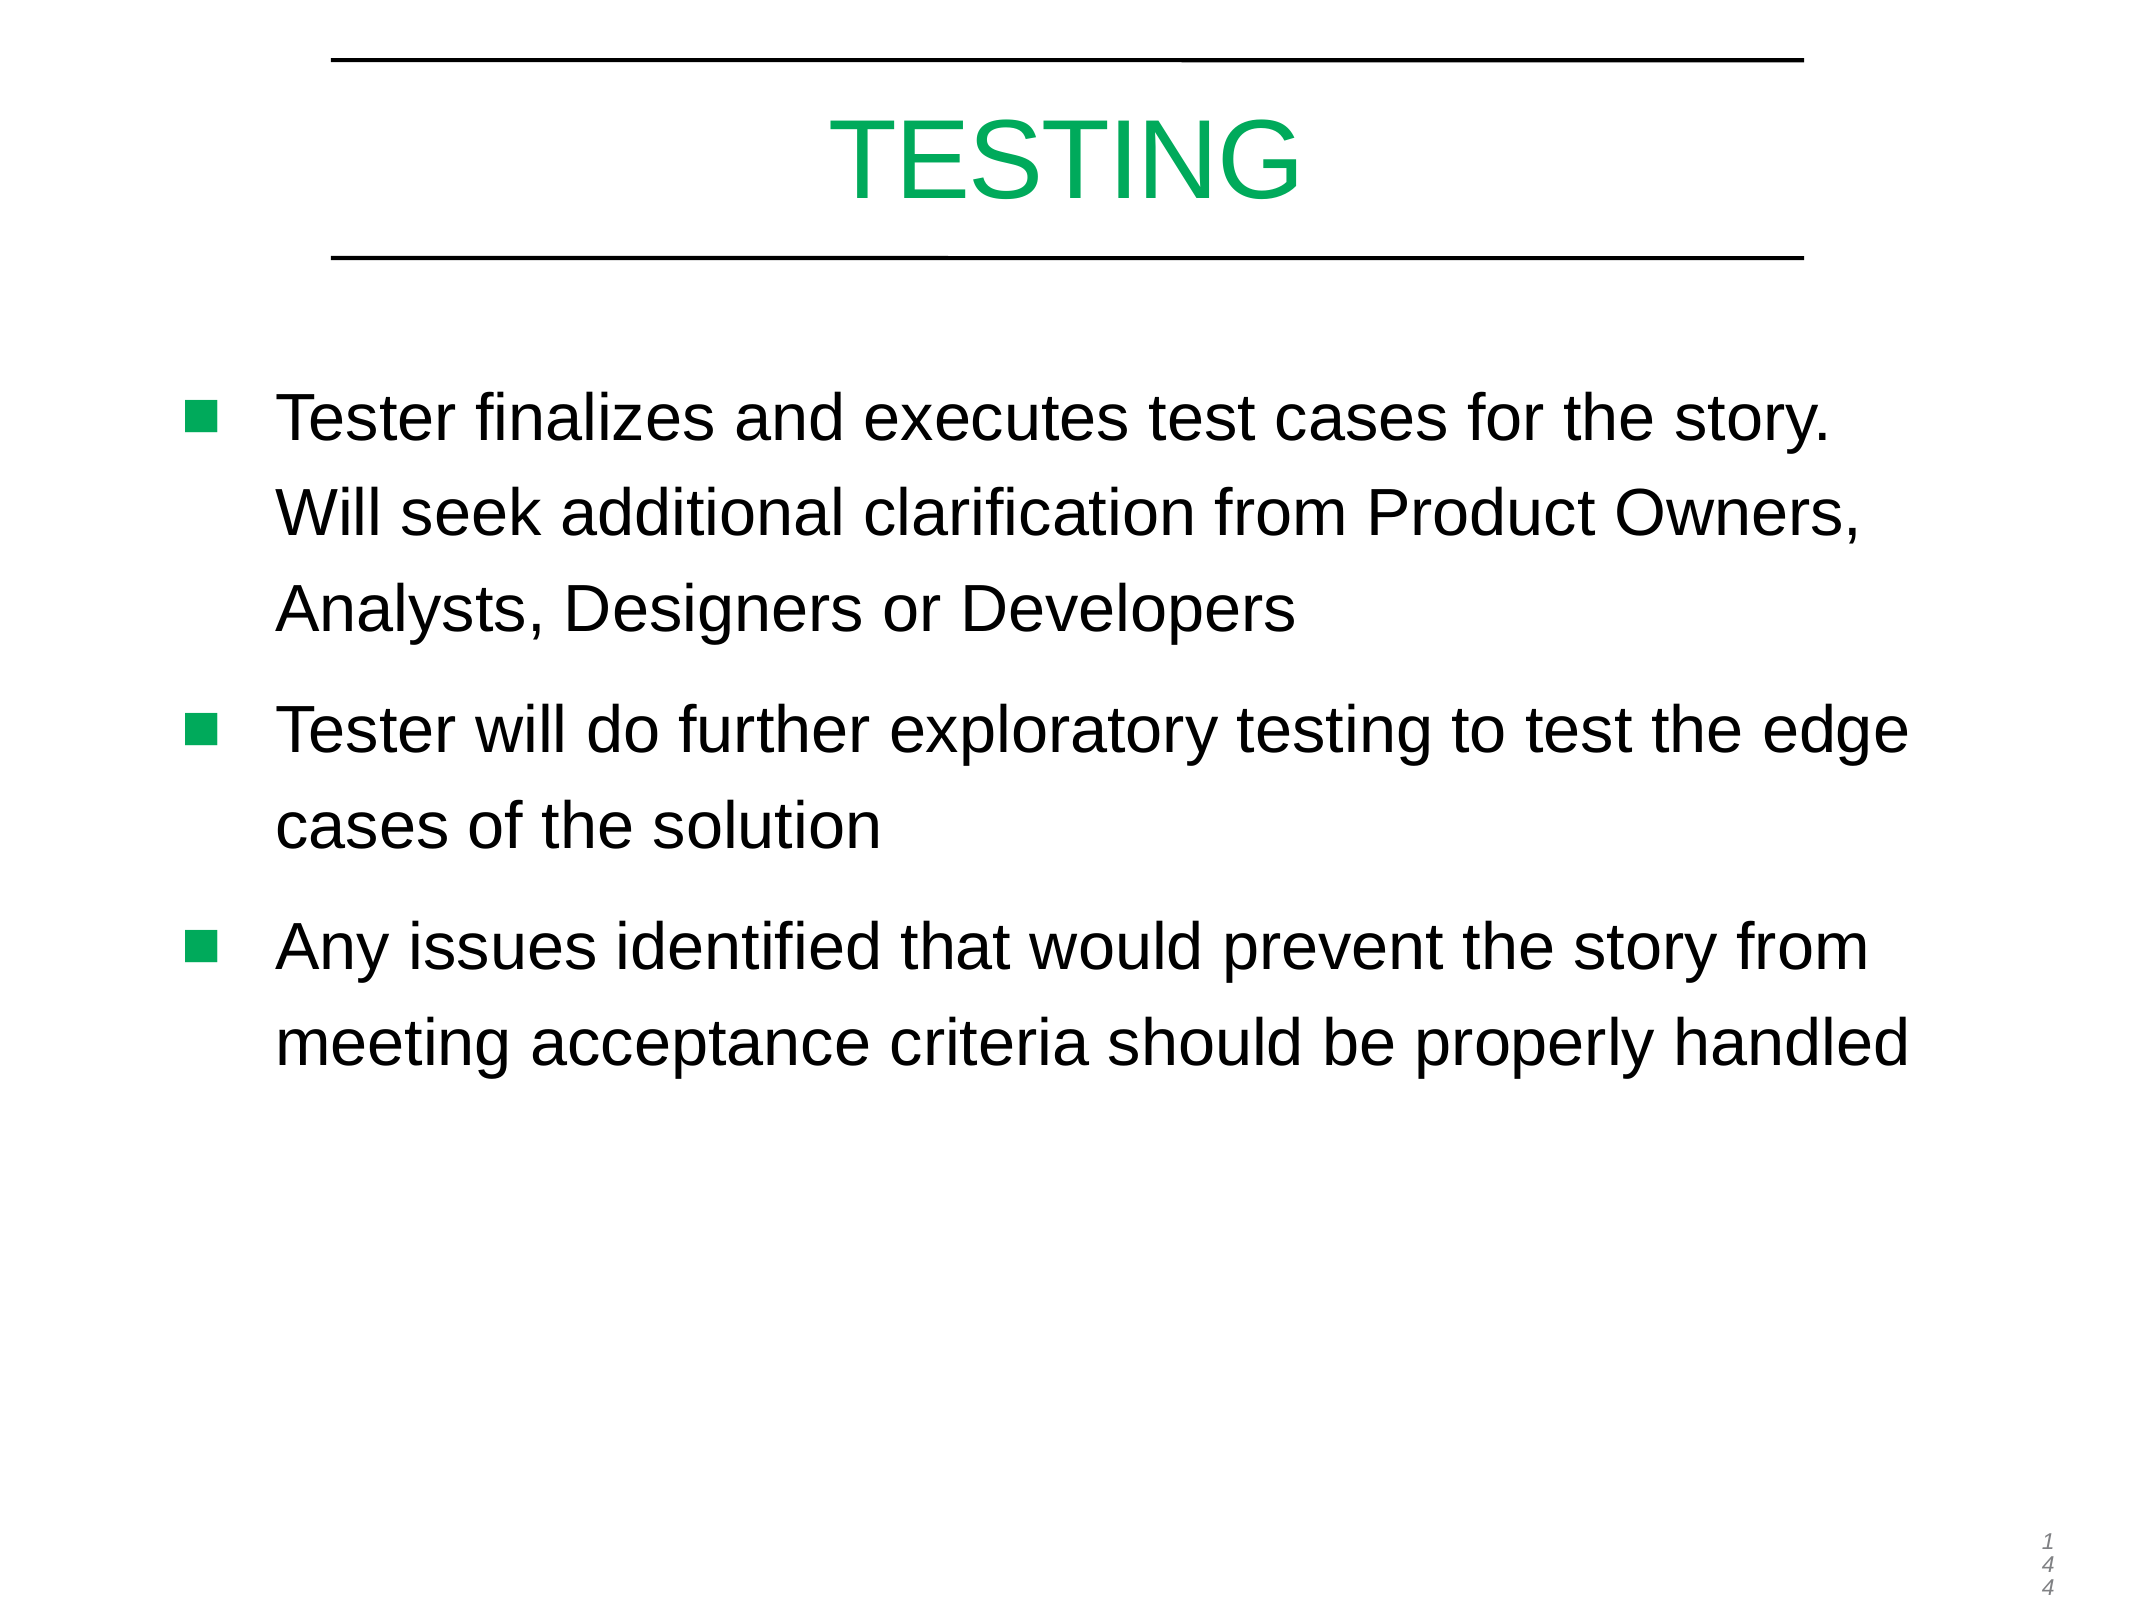

# testing
Tester finalizes and executes test cases for the story. Will seek additional clarification from Product Owners, Analysts, Designers or Developers
Tester will do further exploratory testing to test the edge cases of the solution
Any issues identified that would prevent the story from meeting acceptance criteria should be properly handled

144